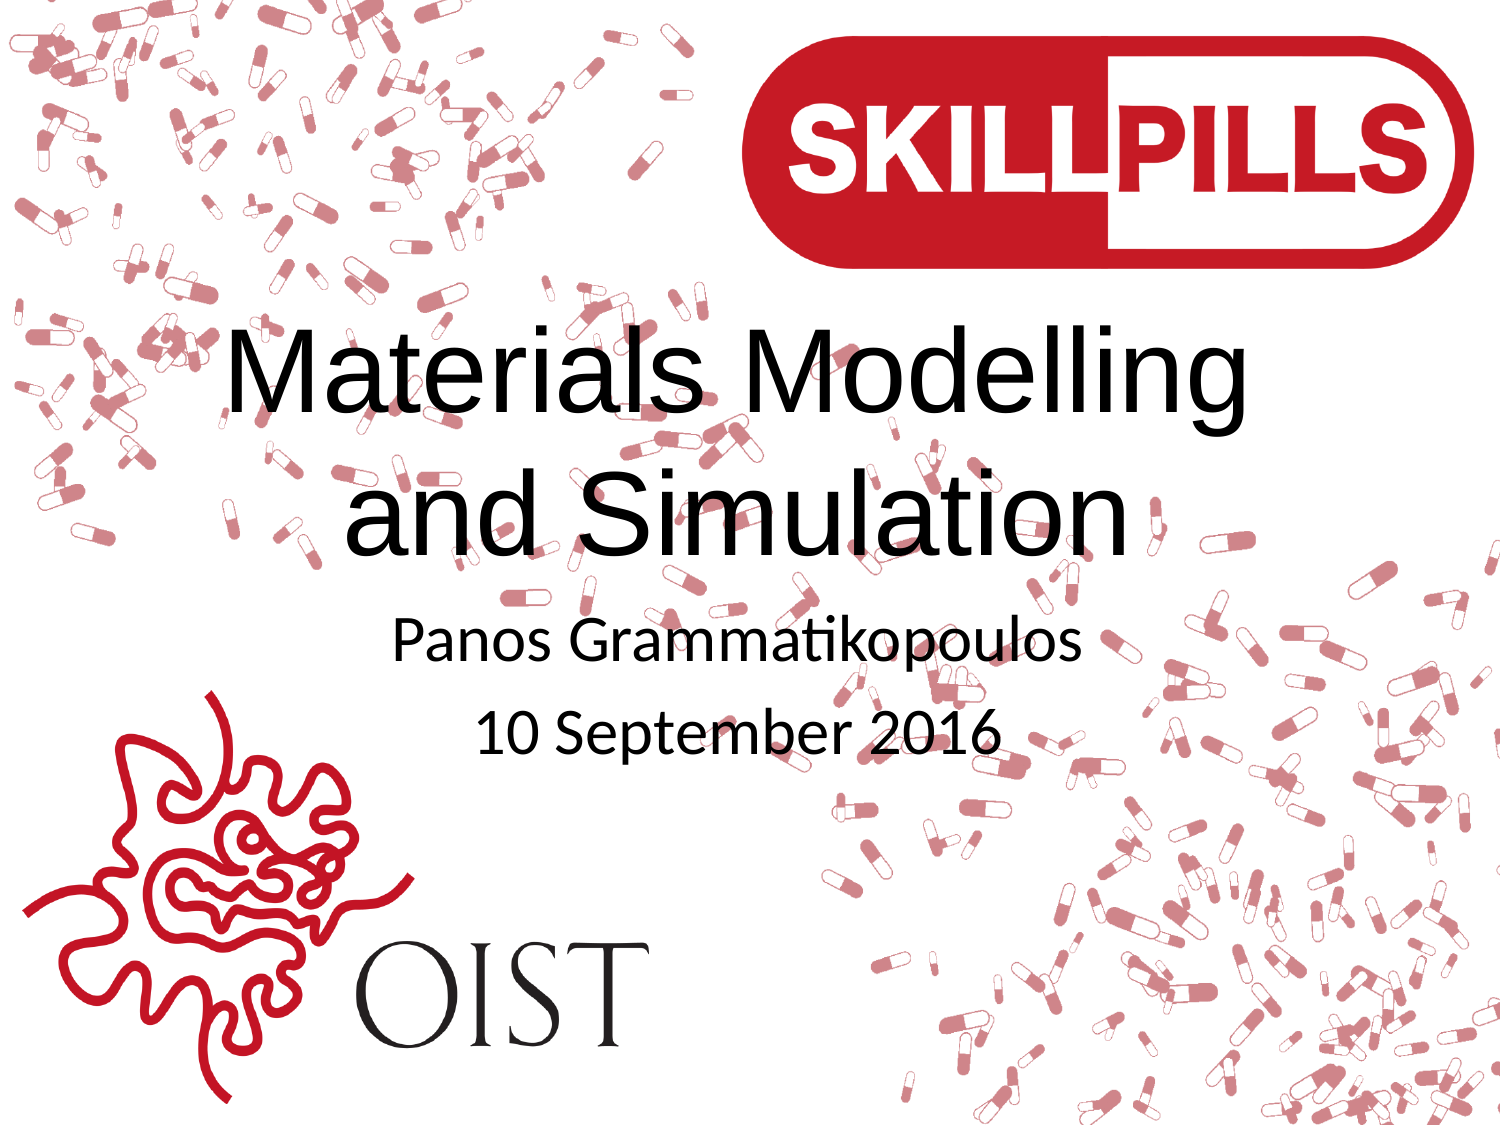

# Materials Modelling and Simulation
Panos Grammatikopoulos
10 September 2016